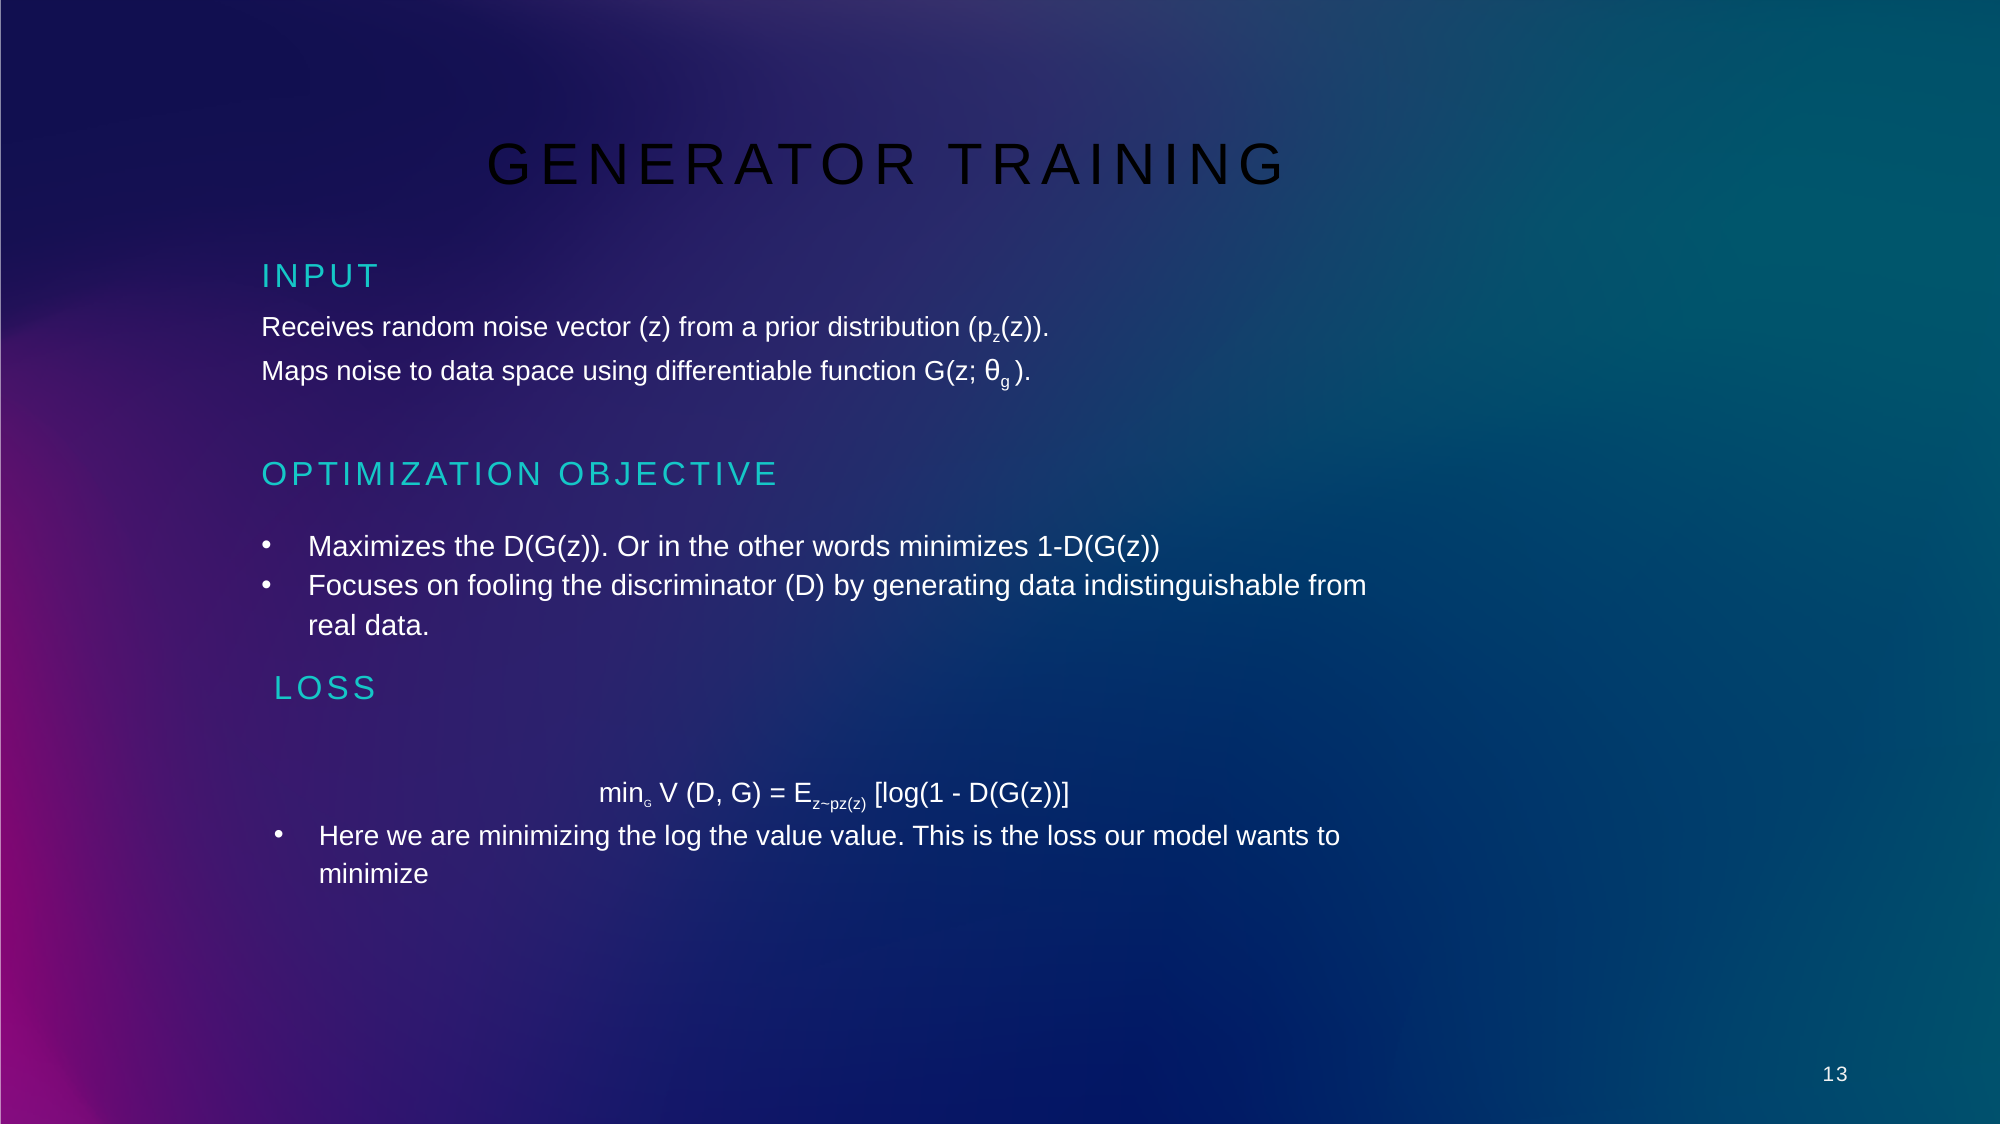

# Generator TRAINING
Input

Receives random noise vector (z) from a prior distribution (pz(z)).
Maps noise to data space using differentiable function G(z; θg ).

Optimization objective

Maximizes the D(G(z)). Or in the other words minimizes 1-D(G(z))
Focuses on fooling the discriminator (D) by generating data indistinguishable from real data.

LOSS

minG V (D, G) = Ez~pz(z) [log(1 - D(G(z))]
Here we are minimizing the log the value value. This is the loss our model wants to minimize

13